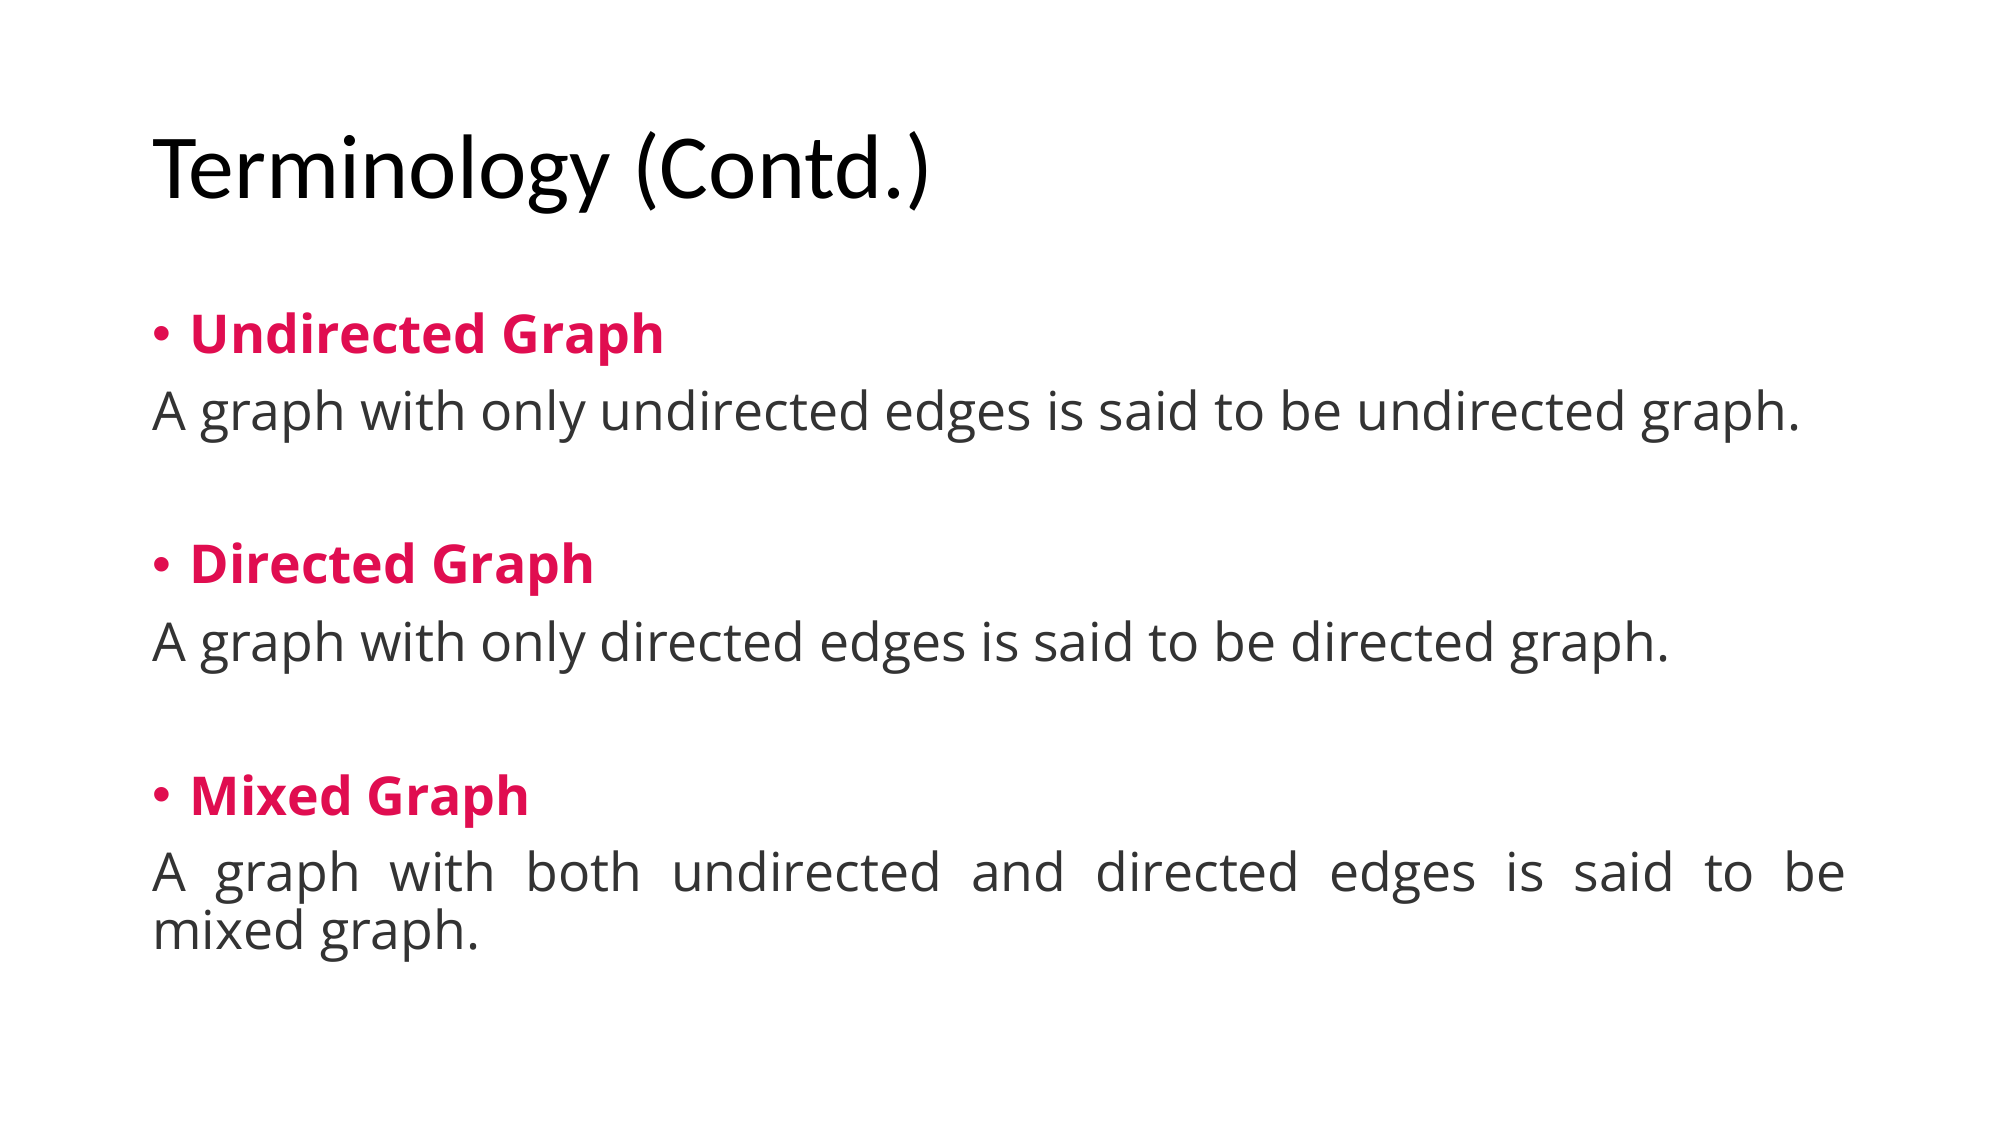

# Terminology (Contd.)
Undirected Graph
A graph with only undirected edges is said to be undirected graph.

Directed Graph
A graph with only directed edges is said to be directed graph.

Mixed Graph
A graph with both undirected and directed edges is said to be mixed graph.